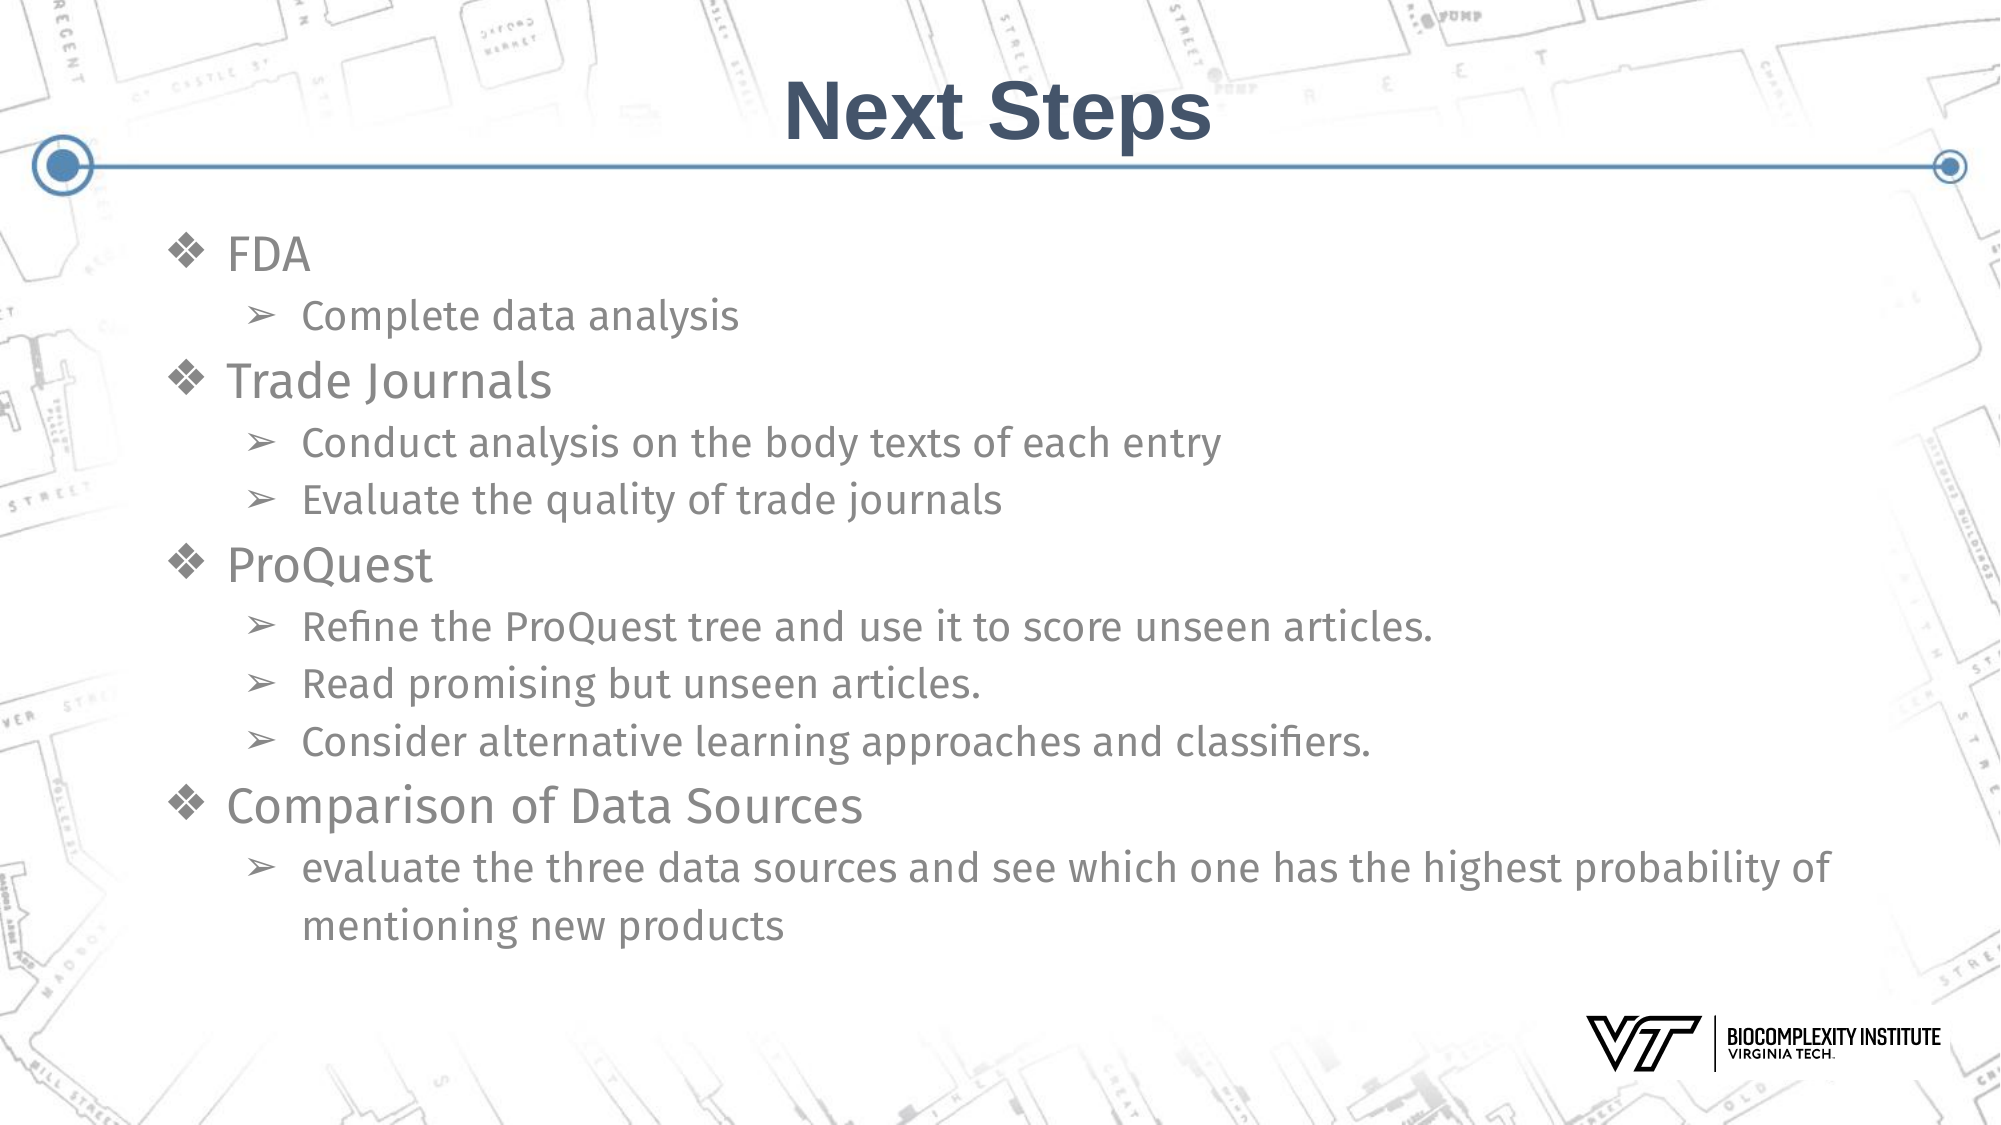

# Next Steps
FDA
Complete data analysis
Trade Journals
Conduct analysis on the body texts of each entry
Evaluate the quality of trade journals
ProQuest
Refine the ProQuest tree and use it to score unseen articles.
Read promising but unseen articles.
Consider alternative learning approaches and classifiers.
Comparison of Data Sources
evaluate the three data sources and see which one has the highest probability of mentioning new products